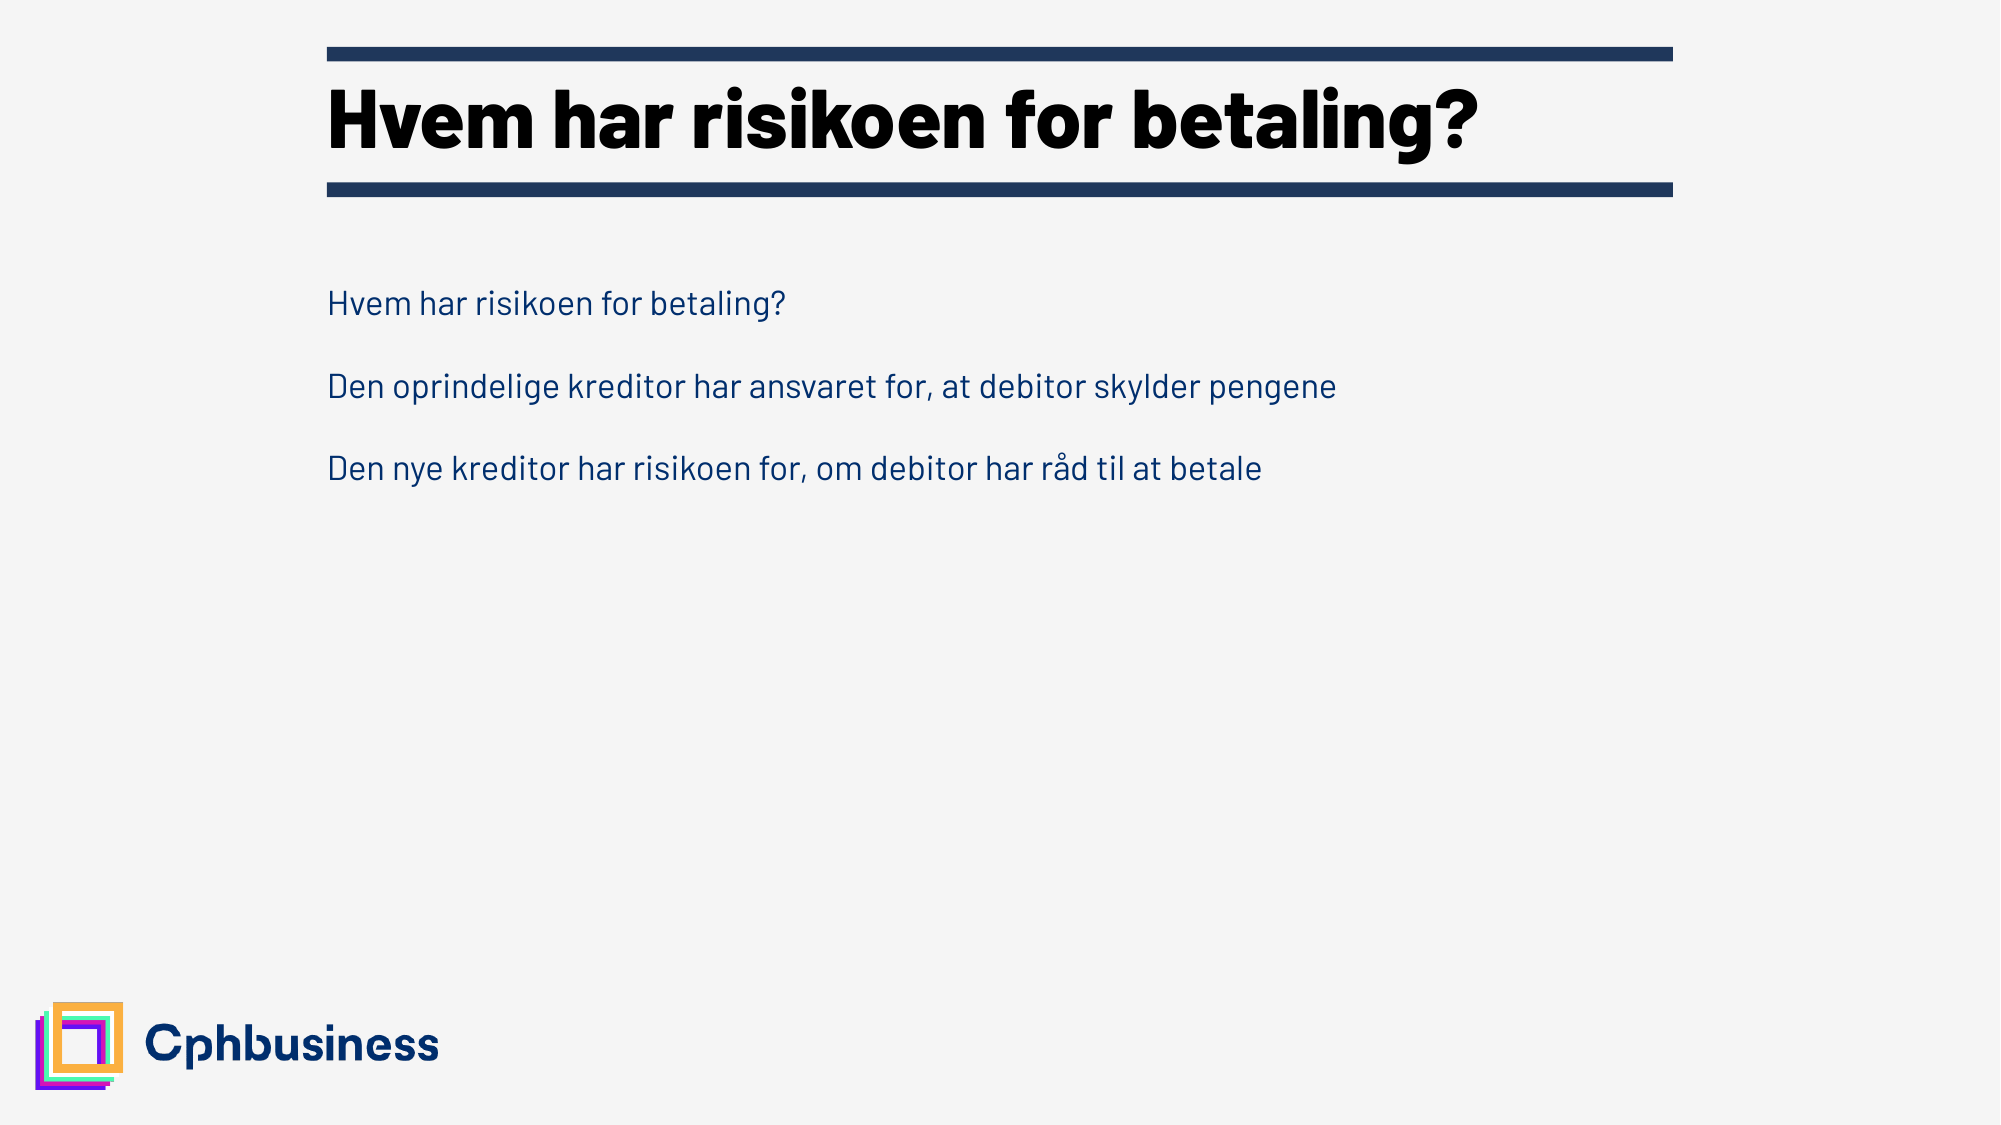

# Hvem har risikoen for betaling?

Hvem har risikoen for betaling?

Den oprindelige kreditor har ansvaret for, at debitor skylder pengene
Den nye kreditor har risikoen for, om debitor har råd til at betale